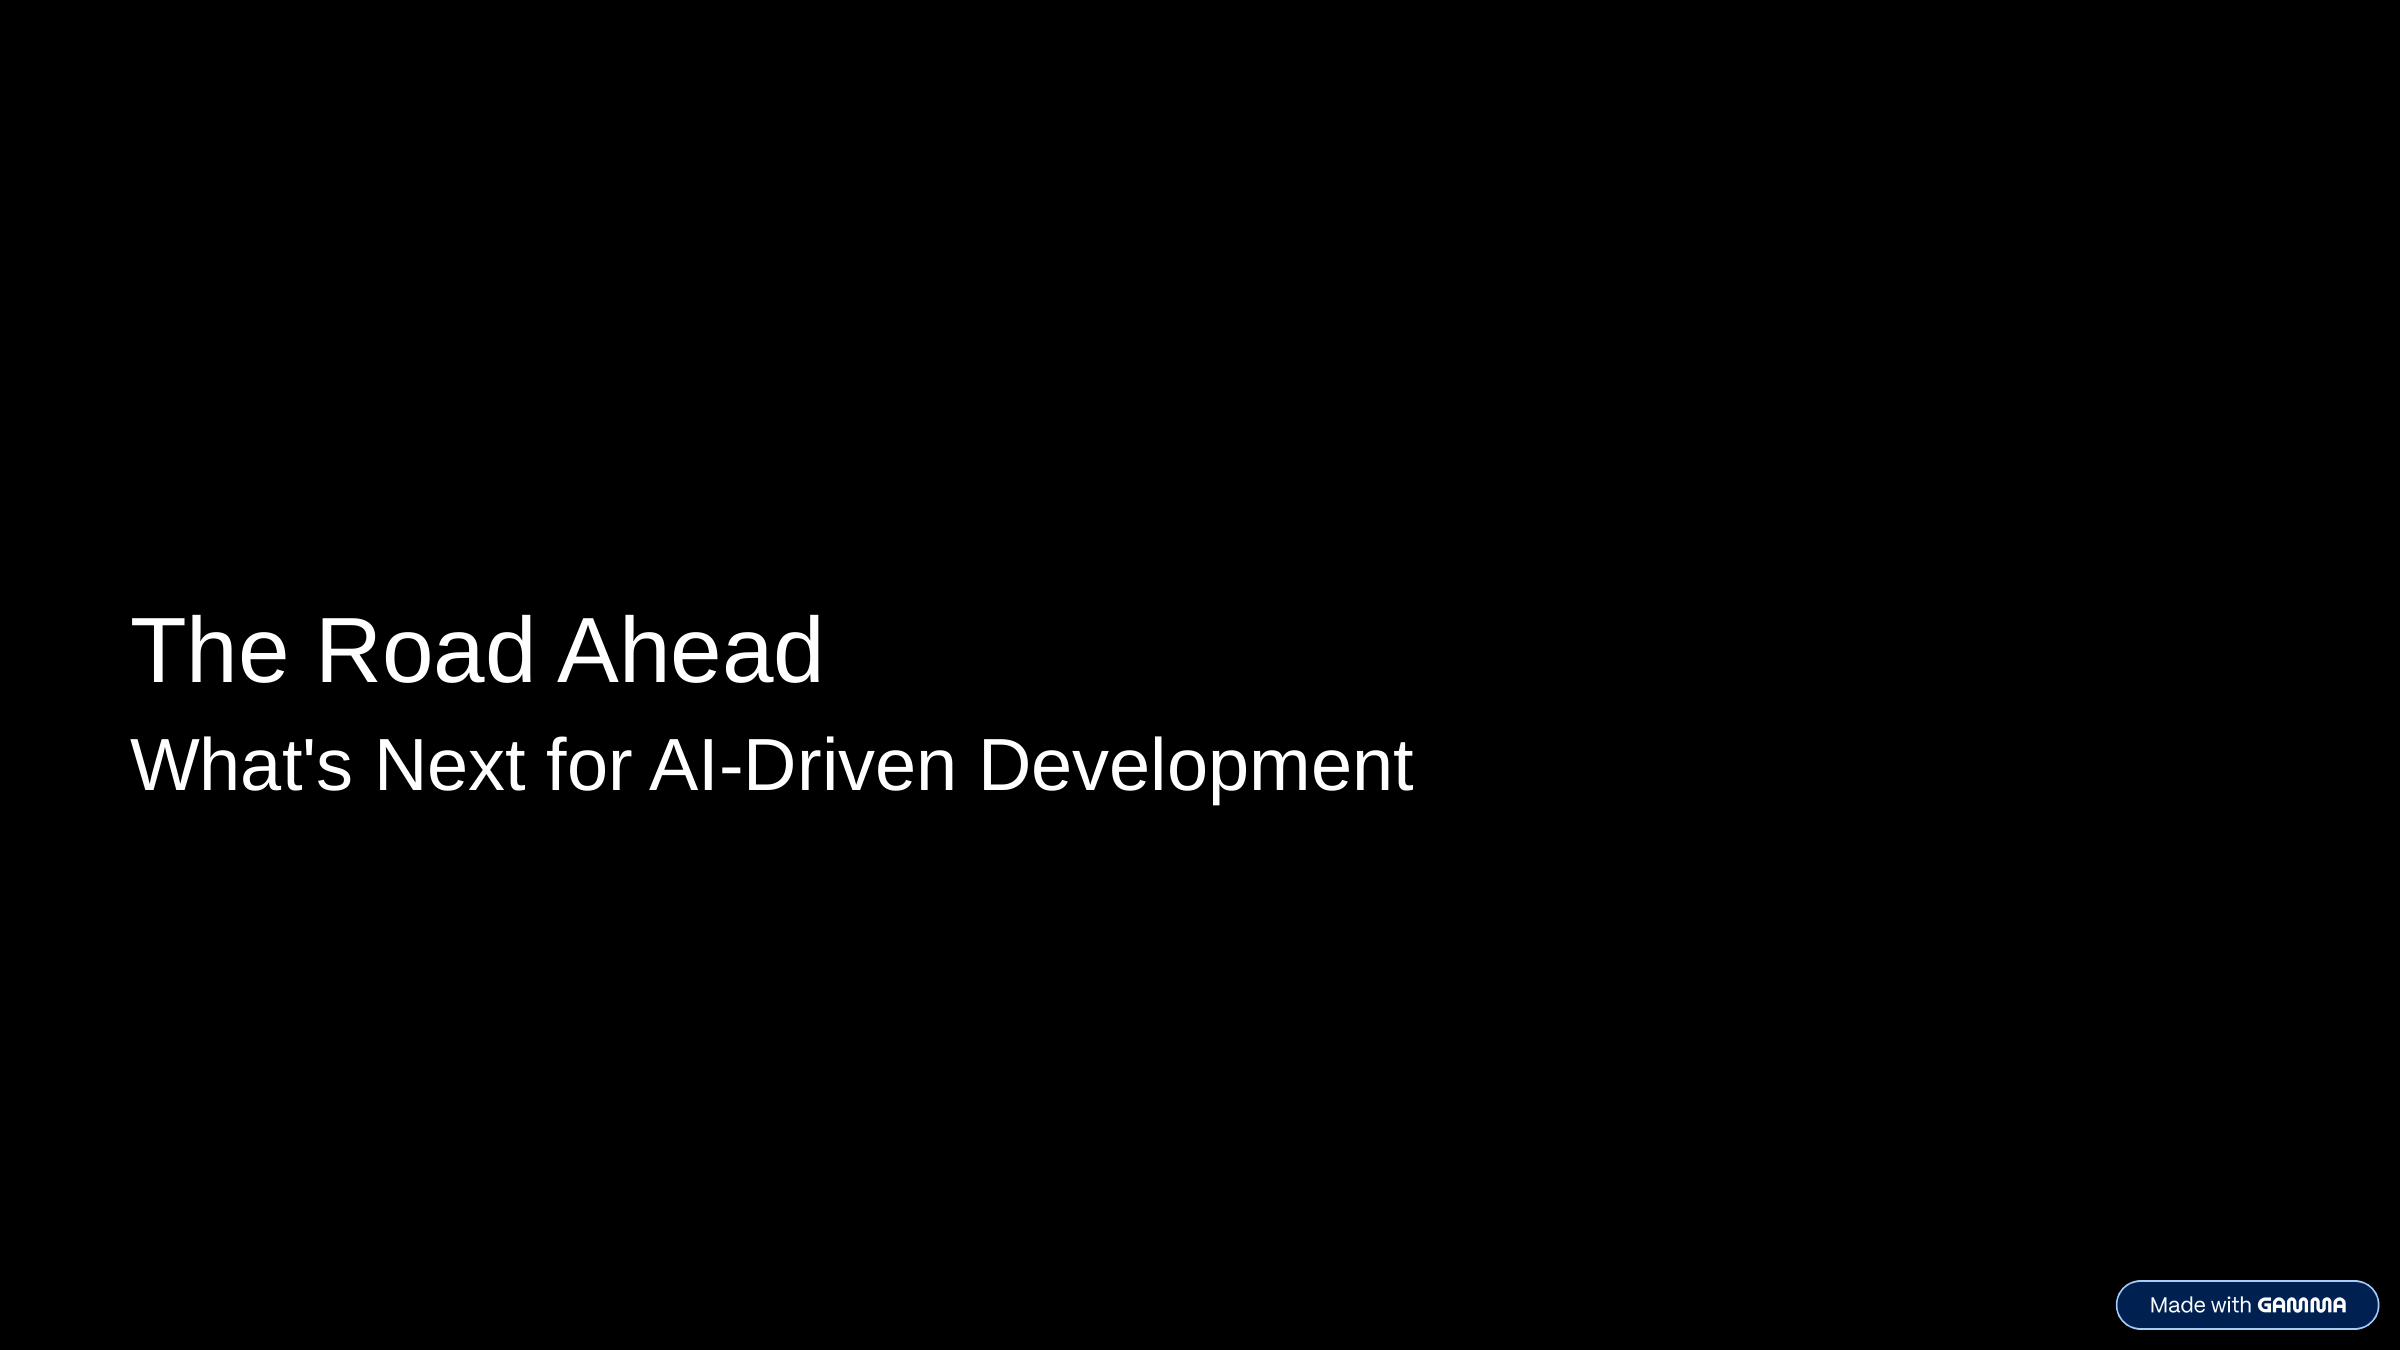

The Road Ahead
What's Next for AI-Driven Development